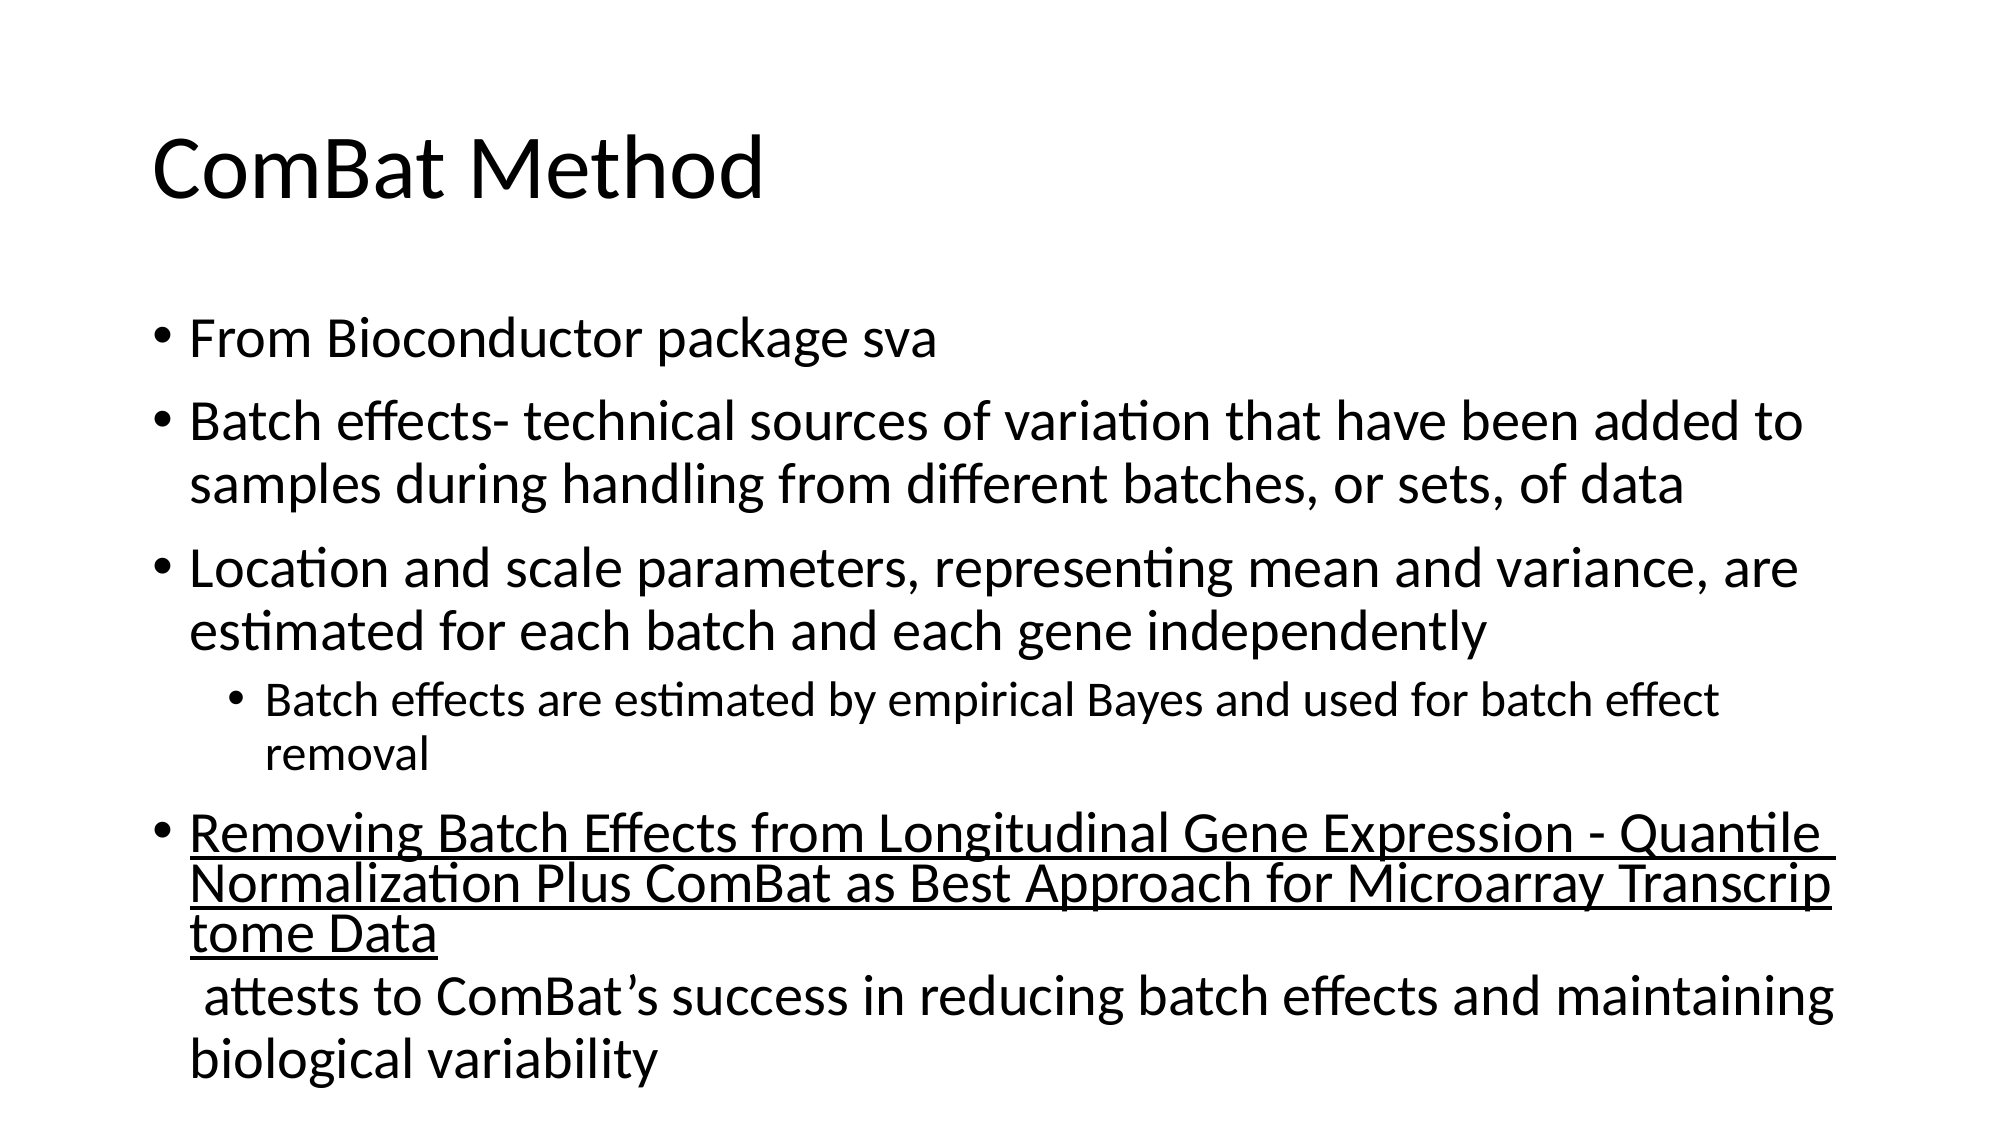

# ComBat Method
From Bioconductor package sva
Batch effects- technical sources of variation that have been added to samples during handling from different batches, or sets, of data
Location and scale parameters, representing mean and variance, are estimated for each batch and each gene independently
Batch effects are estimated by empirical Bayes and used for batch effect removal
Removing Batch Effects from Longitudinal Gene Expression - Quantile Normalization Plus ComBat as Best Approach for Microarray Transcriptome Data attests to ComBat’s success in reducing batch effects and maintaining biological variability